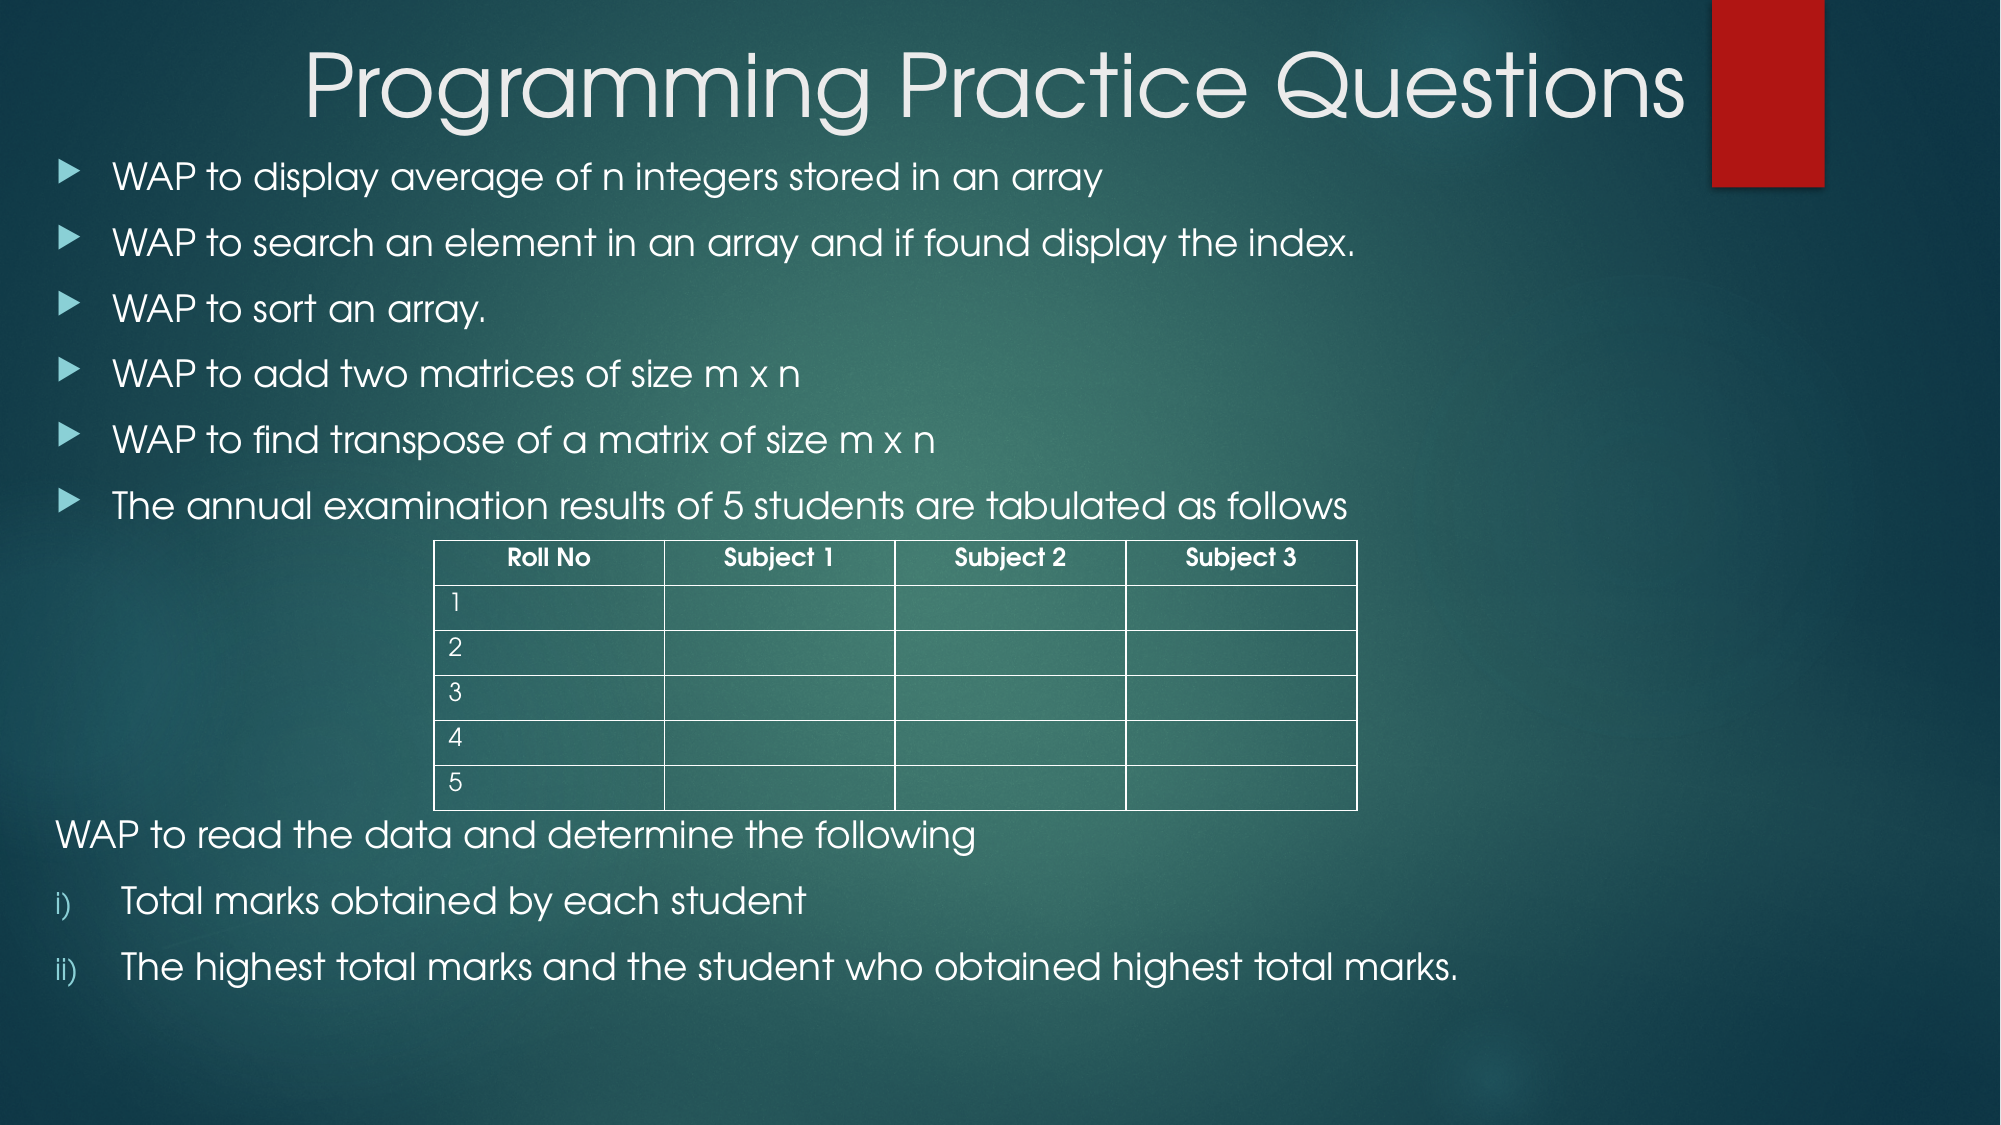

# Programming Practice Questions
WAP to display average of n integers stored in an array
WAP to search an element in an array and if found display the index.
WAP to sort an array.
WAP to add two matrices of size m x n
WAP to find transpose of a matrix of size m x n
The annual examination results of 5 students are tabulated as follows

WAP to read the data and determine the following
Total marks obtained by each student
The highest total marks and the student who obtained highest total marks.
| Roll No | Subject 1 | Subject 2 | Subject 3 |
| --- | --- | --- | --- |
| 1 |  |  |  |
| 2 |  |  |  |
| 3 |  |  |  |
| 4 |  |  |  |
| 5 |  |  |  |